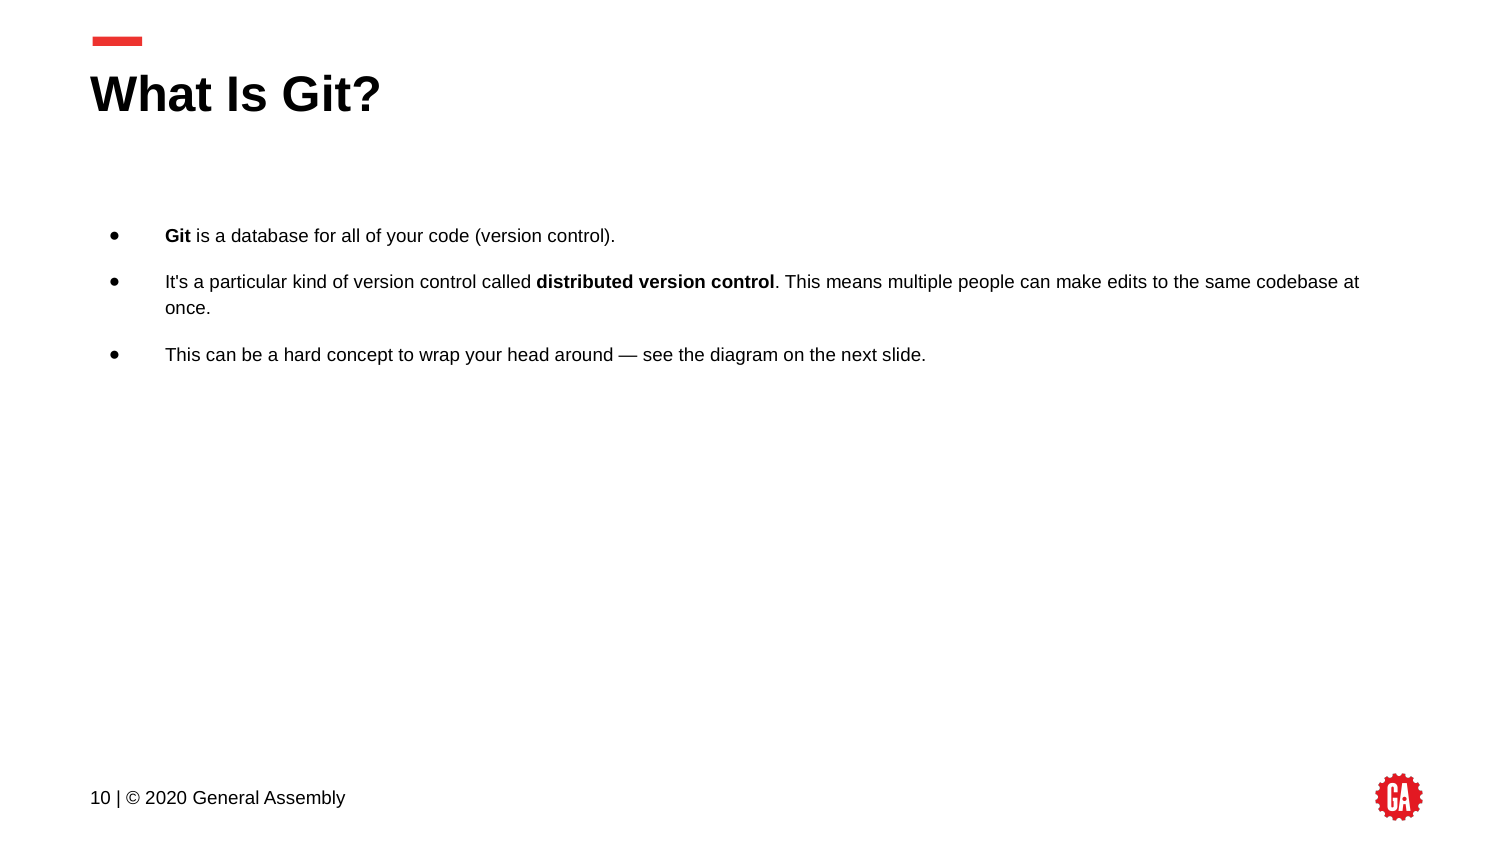

# What Is Git?
Git is a database for all of your code (version control).
It's a particular kind of version control called distributed version control. This means multiple people can make edits to the same codebase at once.
This can be a hard concept to wrap your head around — see the diagram on the next slide.
10 | © 2020 General Assembly